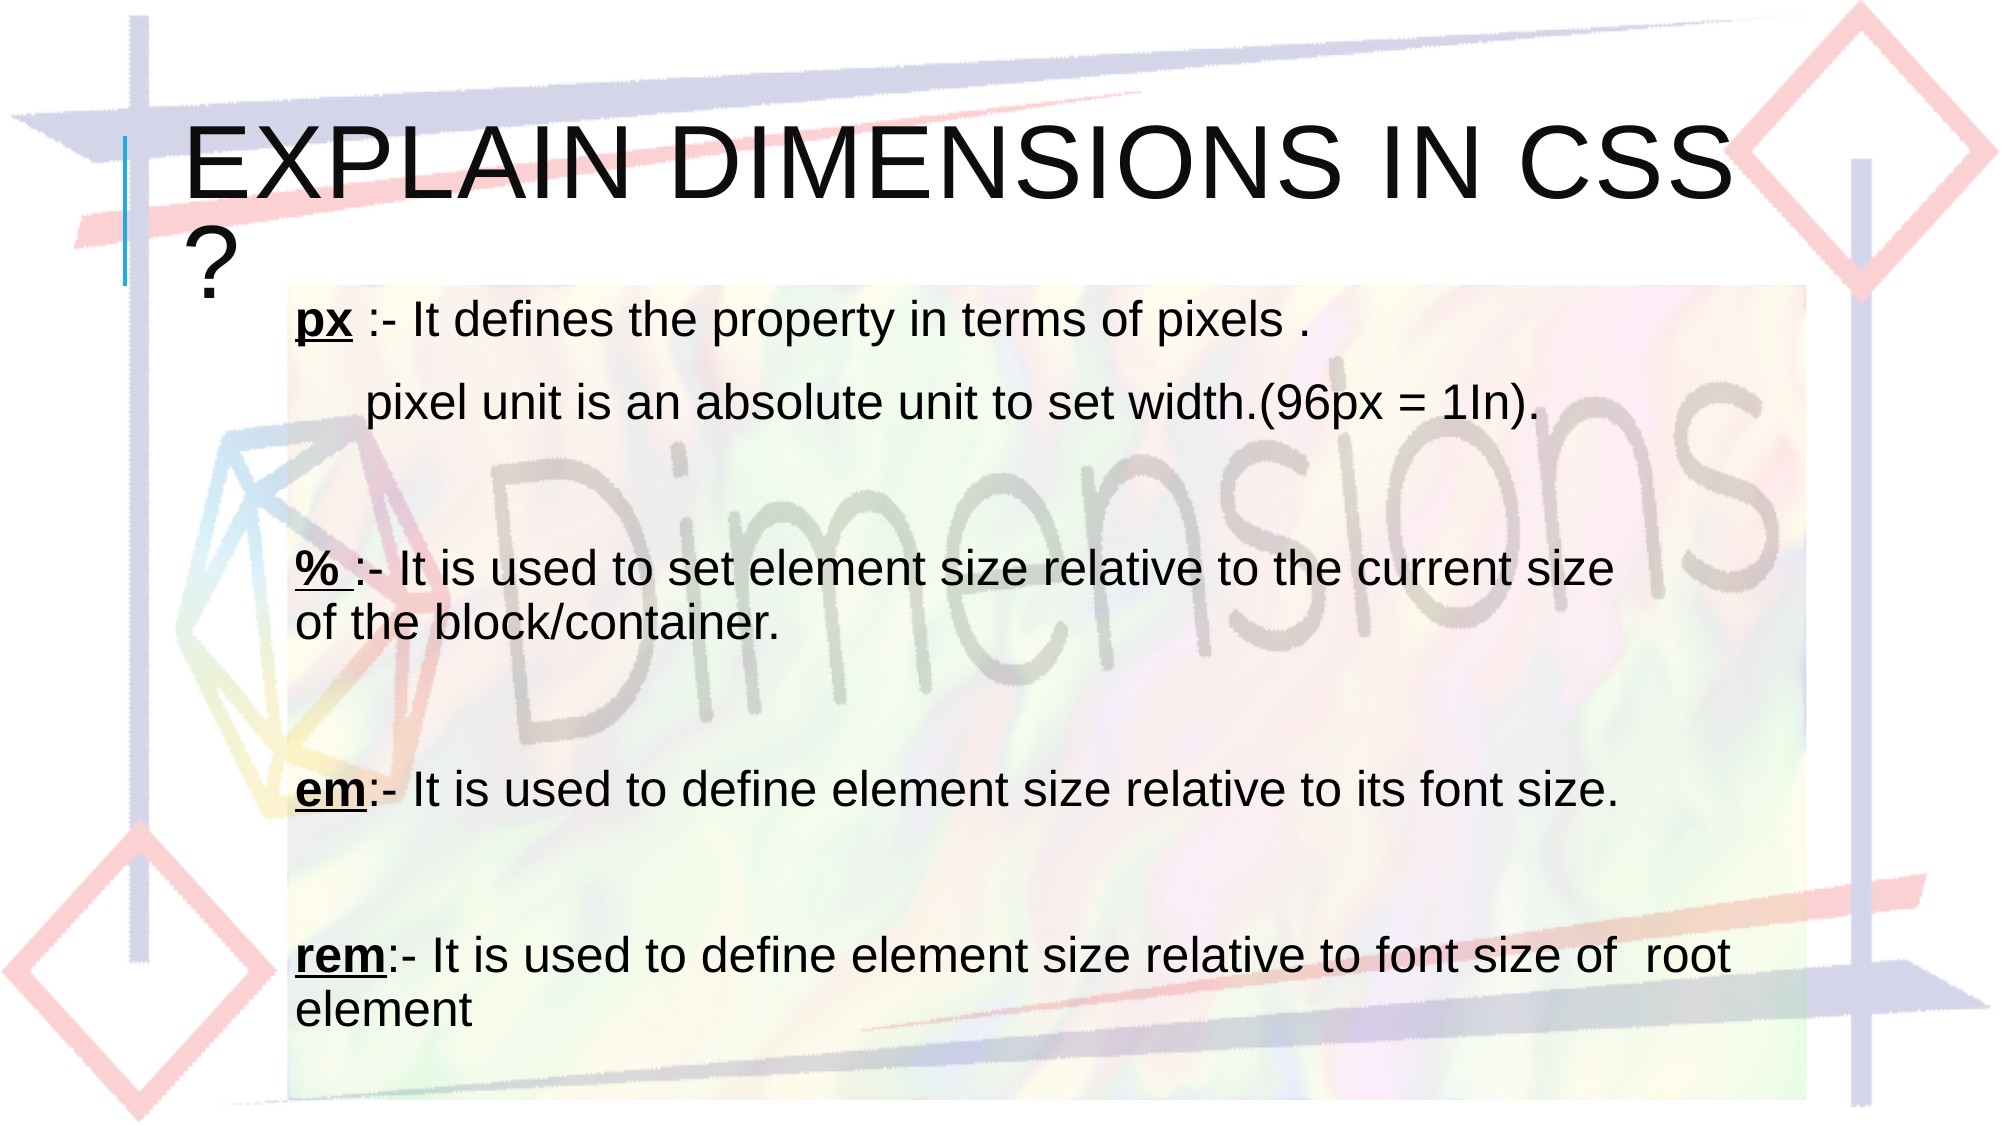

# Explain Dimensions in CSS ?
px :- It defines the property in terms of pixels .
     pixel unit is an absolute unit to set width.(96px = 1In).

% :- It is used to set element size relative to the current size       	of the block/container.

em:- It is used to define element size relative to its font size.

rem:- It is used to define element size relative to font size of  root element